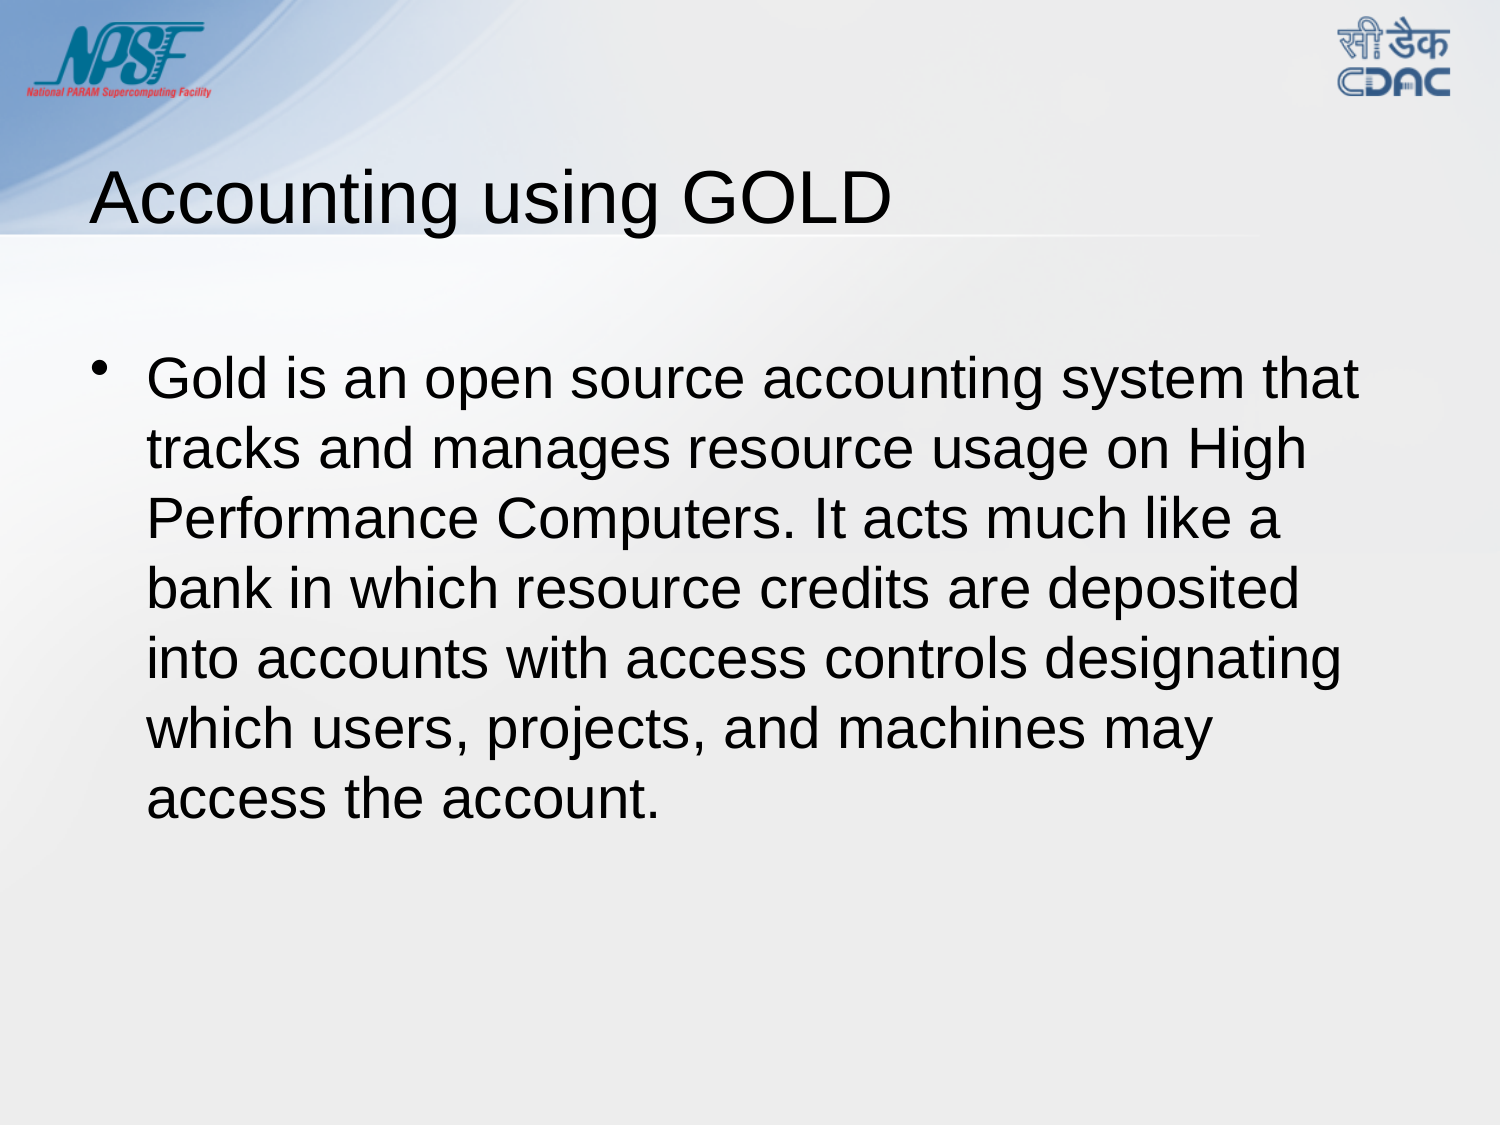

# Accounting using GOLD

Gold is an open source accounting system that tracks and manages resource usage on High Performance Computers. It acts much like a bank in which resource credits are deposited into accounts with access controls designating which users, projects, and machines may access the account.